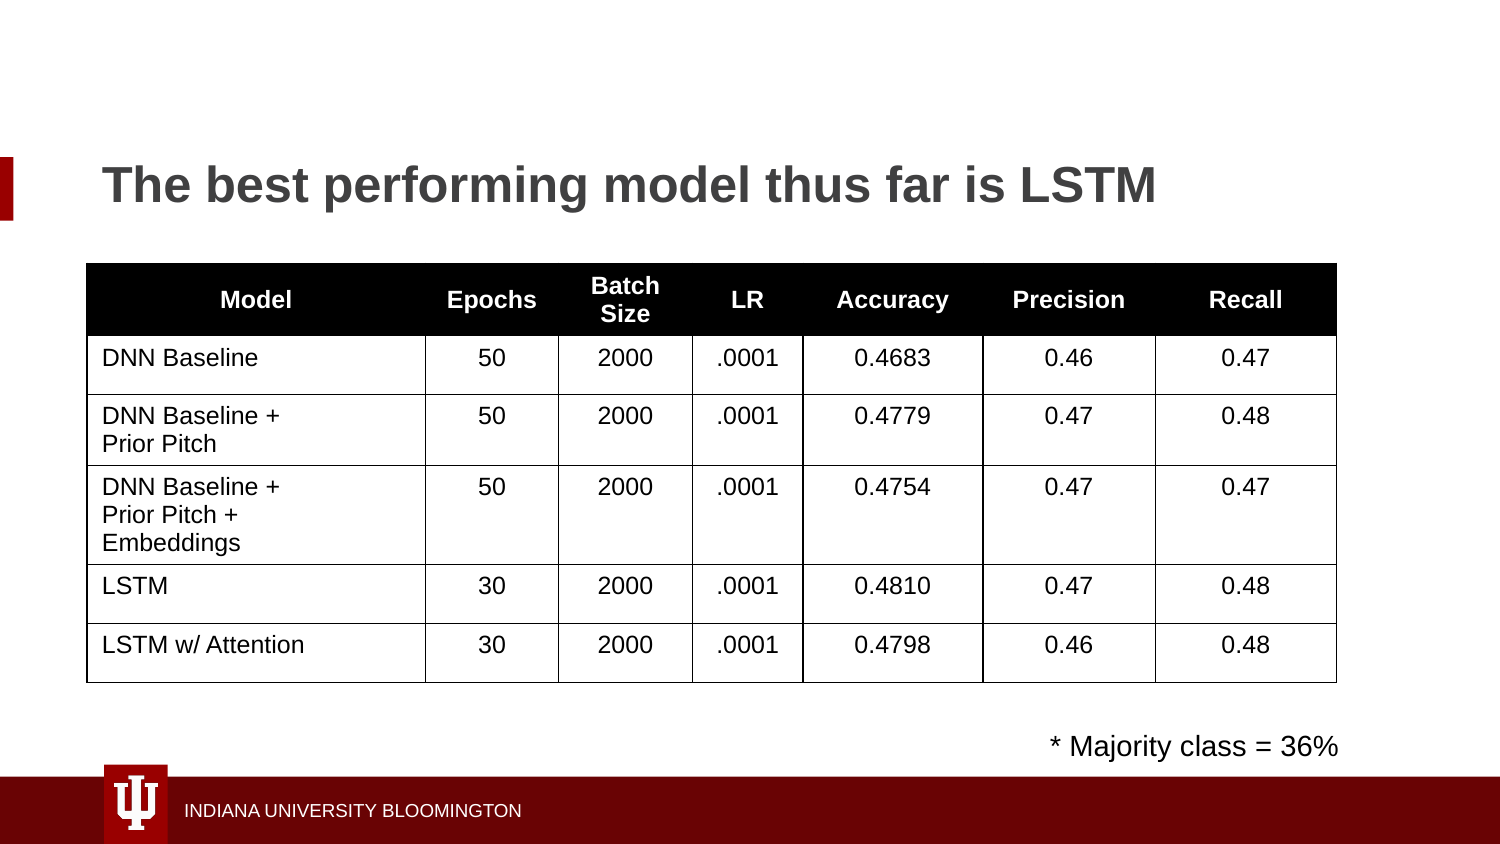

# The best performing model thus far is LSTM
| Model | Epochs | Batch Size | LR | Accuracy | Precision | Recall |
| --- | --- | --- | --- | --- | --- | --- |
| DNN Baseline | 50 | 2000 | .0001 | 0.4683 | 0.46 | 0.47 |
| DNN Baseline + Prior Pitch | 50 | 2000 | .0001 | 0.4779 | 0.47 | 0.48 |
| DNN Baseline + Prior Pitch + Embeddings | 50 | 2000 | .0001 | 0.4754 | 0.47 | 0.47 |
| LSTM | 30 | 2000 | .0001 | 0.4810 | 0.47 | 0.48 |
| LSTM w/ Attention | 30 | 2000 | .0001 | 0.4798 | 0.46 | 0.48 |
* Majority class = 36%